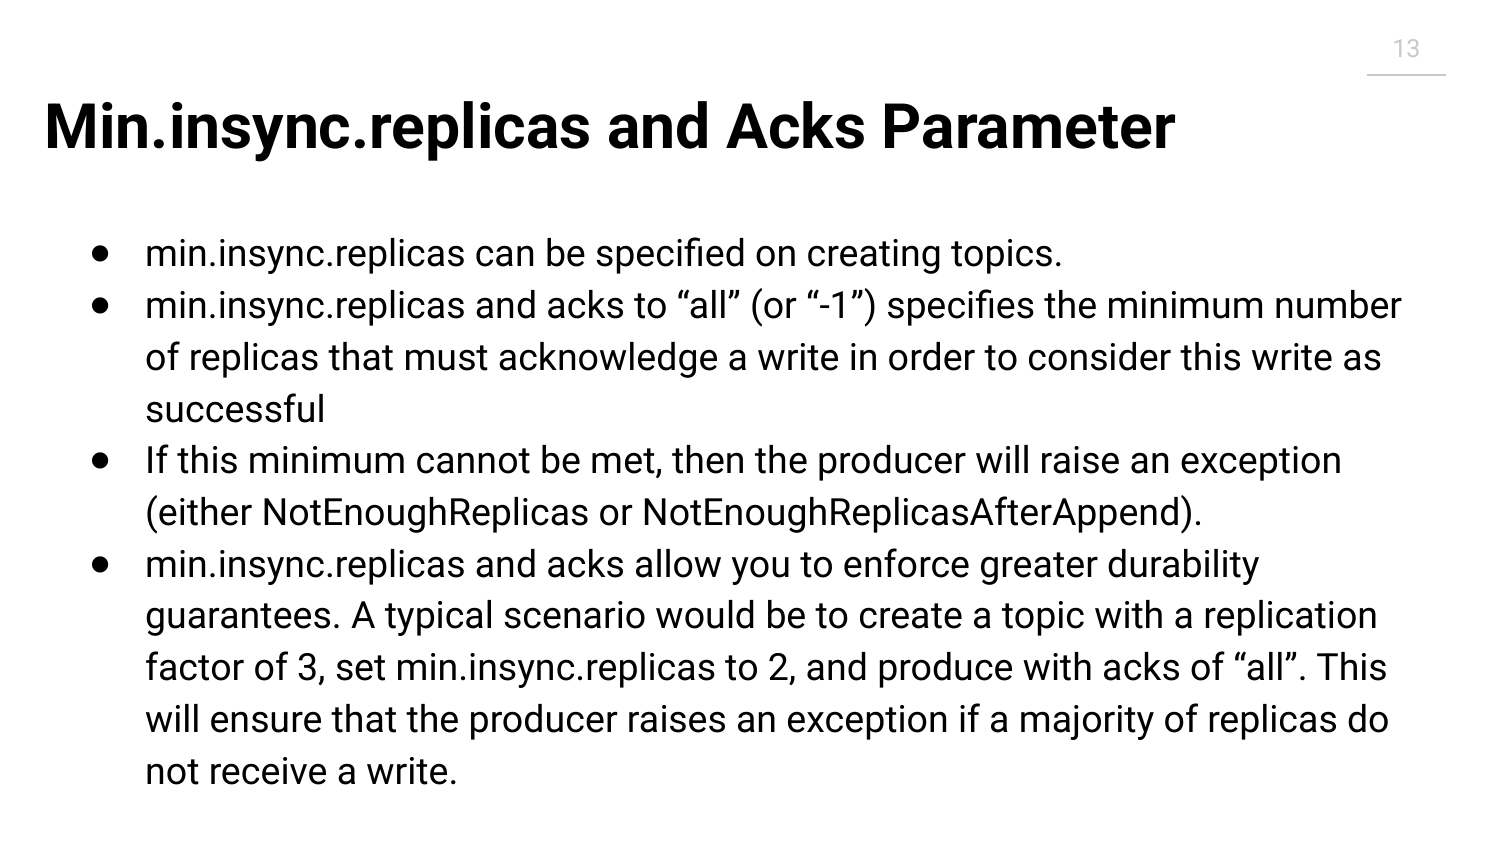

13

# Min.insync.replicas and Acks Parameter

min.insync.replicas can be specified on creating topics.
min.insync.replicas and acks to “all” (or “-1”) specifies the minimum number of replicas that must acknowledge a write in order to consider this write as successful
If this minimum cannot be met, then the producer will raise an exception (either NotEnoughReplicas or NotEnoughReplicasAfterAppend).
min.insync.replicas and acks allow you to enforce greater durability guarantees. A typical scenario would be to create a topic with a replication factor of 3, set min.insync.replicas to 2, and produce with acks of “all”. This will ensure that the producer raises an exception if a majority of replicas do not receive a write.